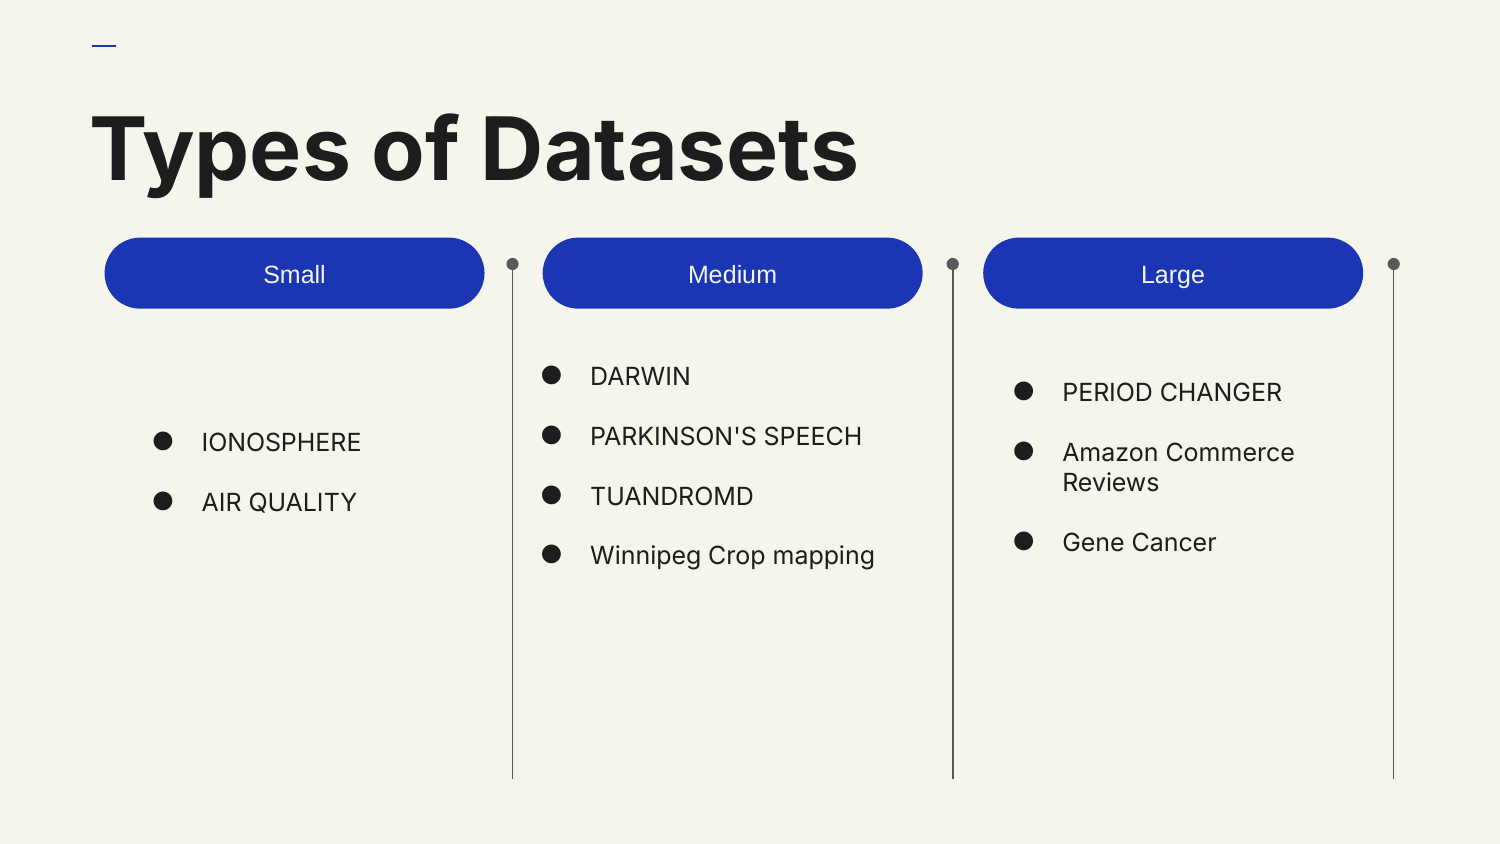

# Types of Datasets
Small
Medium
Large

PERIOD CHANGER

Amazon Commerce Reviews

Gene Cancer
DARWIN

PARKINSON'S SPEECH

TUANDROMD

Winnipeg Crop mapping

IONOSPHERE

AIR QUALITY